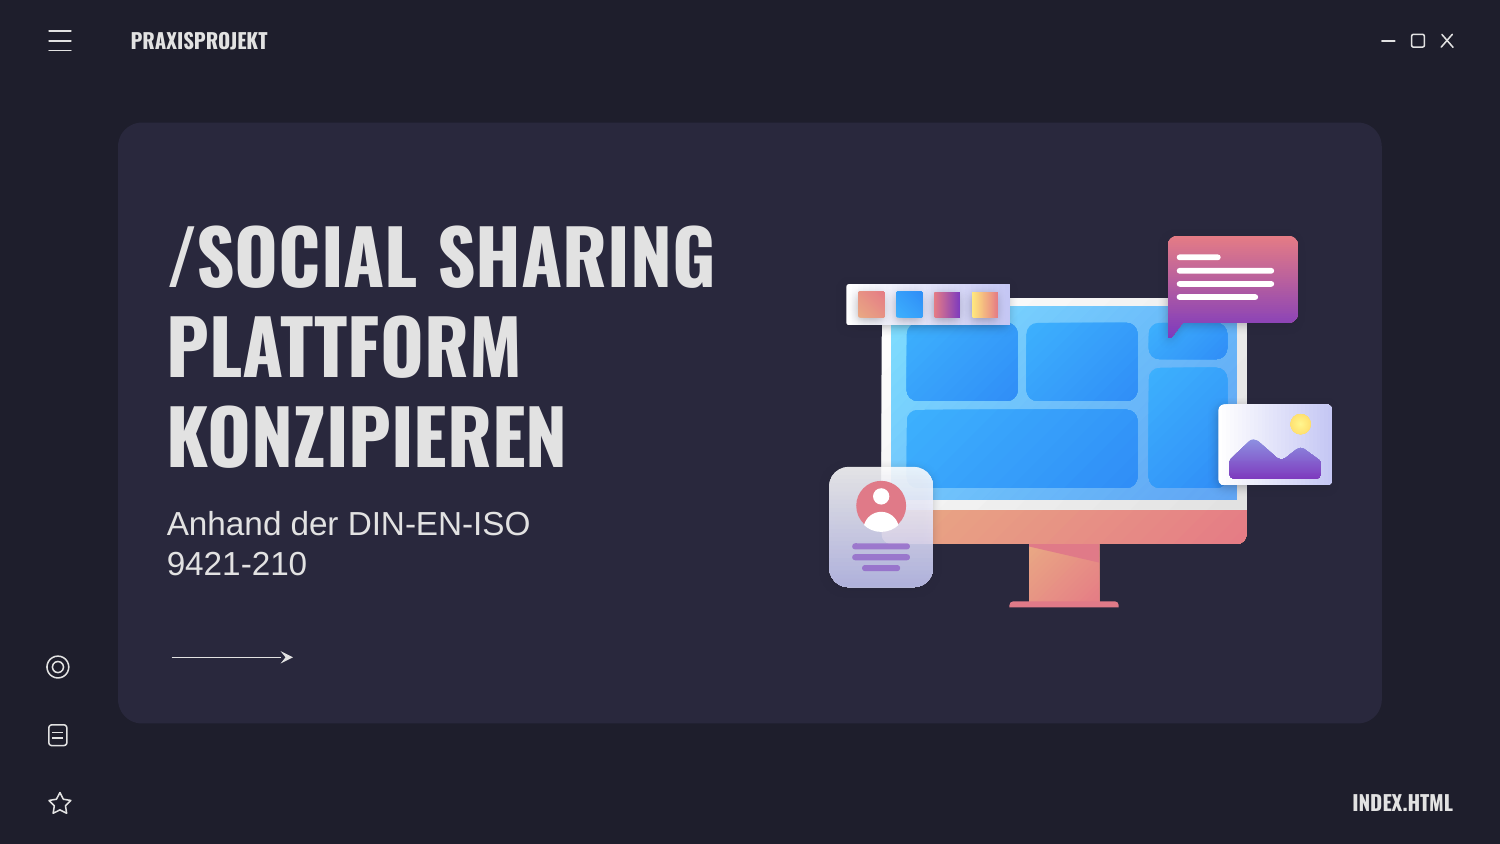

PRAXISPROJEKT

# /SOCIAL SHARING PLATTFORM KONZIPIEREN

Anhand der DIN-EN-ISO 9421-210

INDEX.HTML